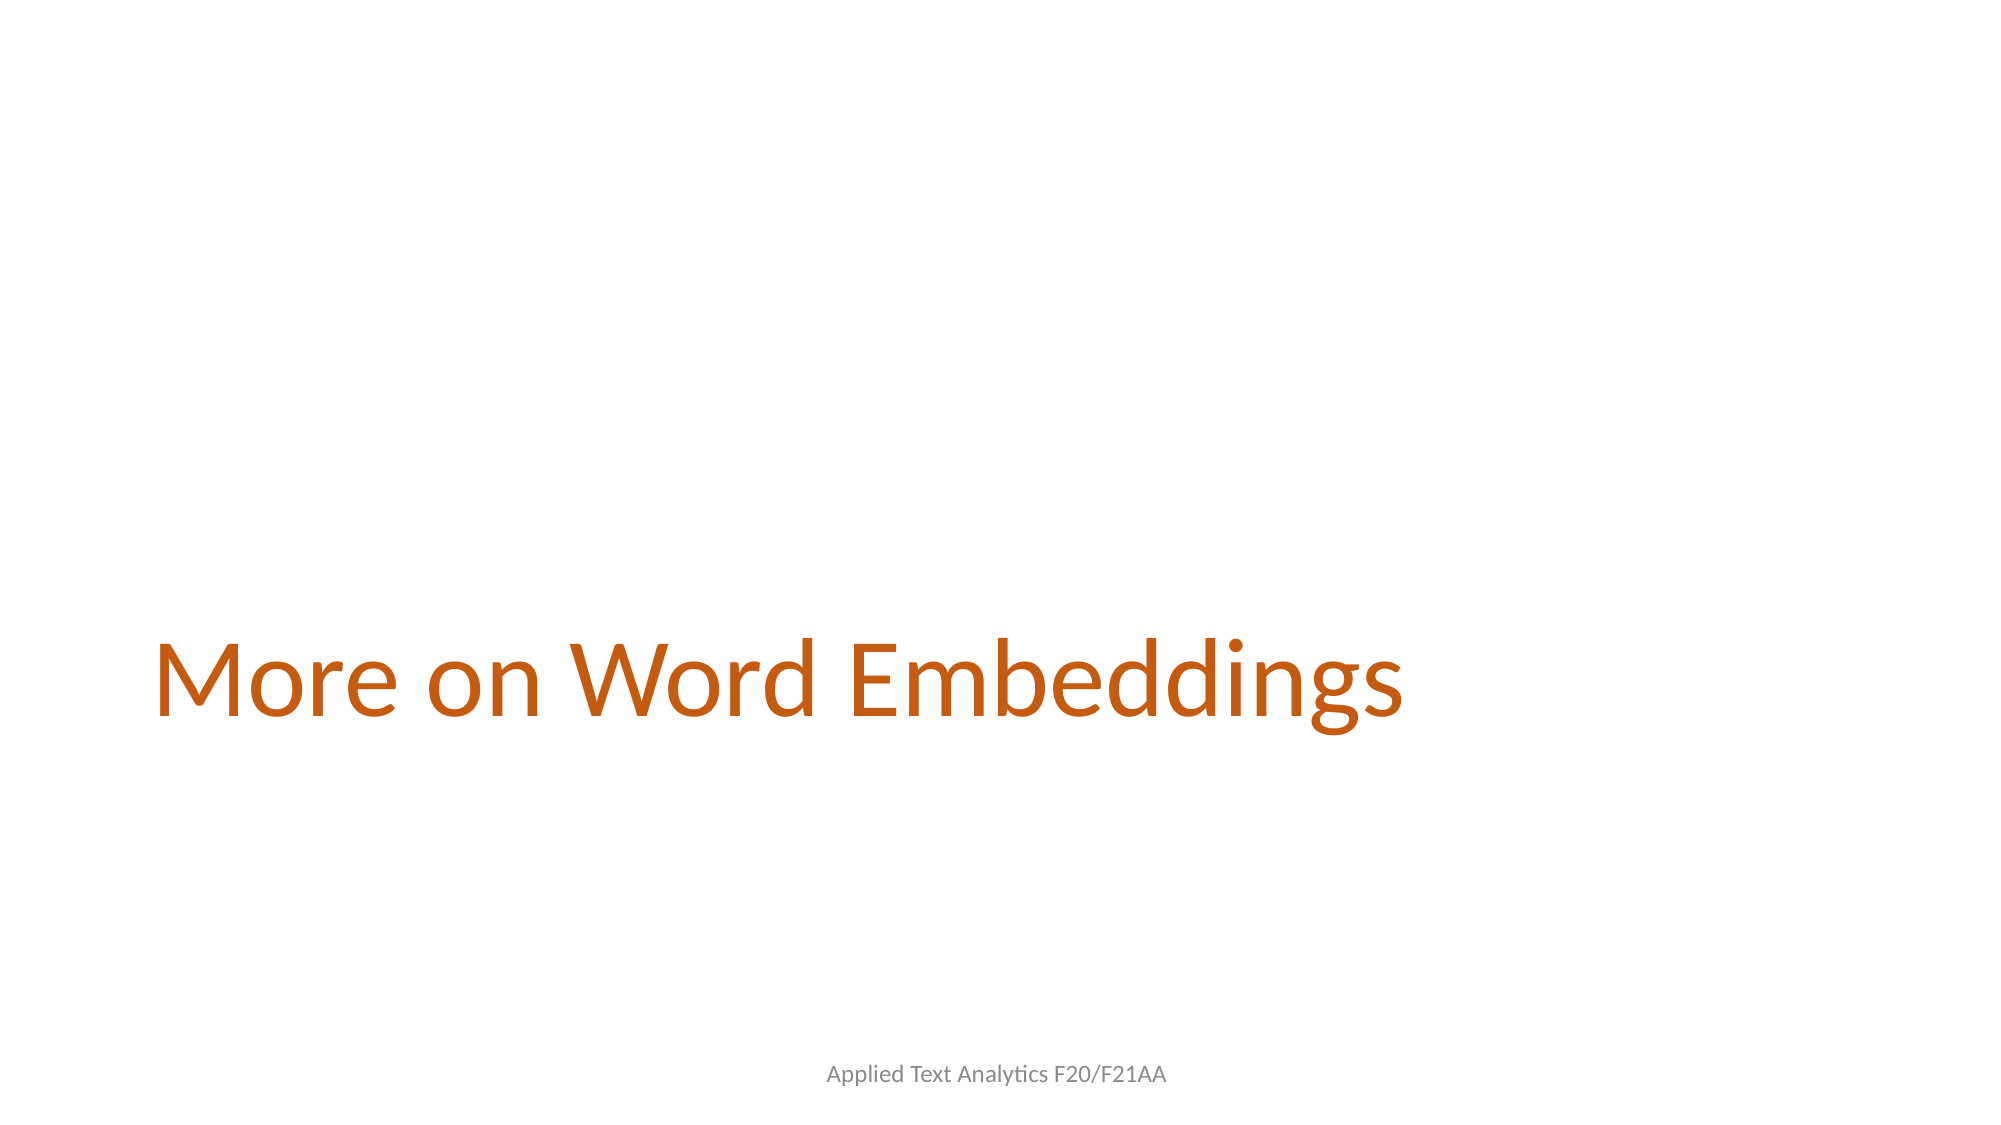

# More on Word Embeddings

Applied Text Analytics F20/F21AA